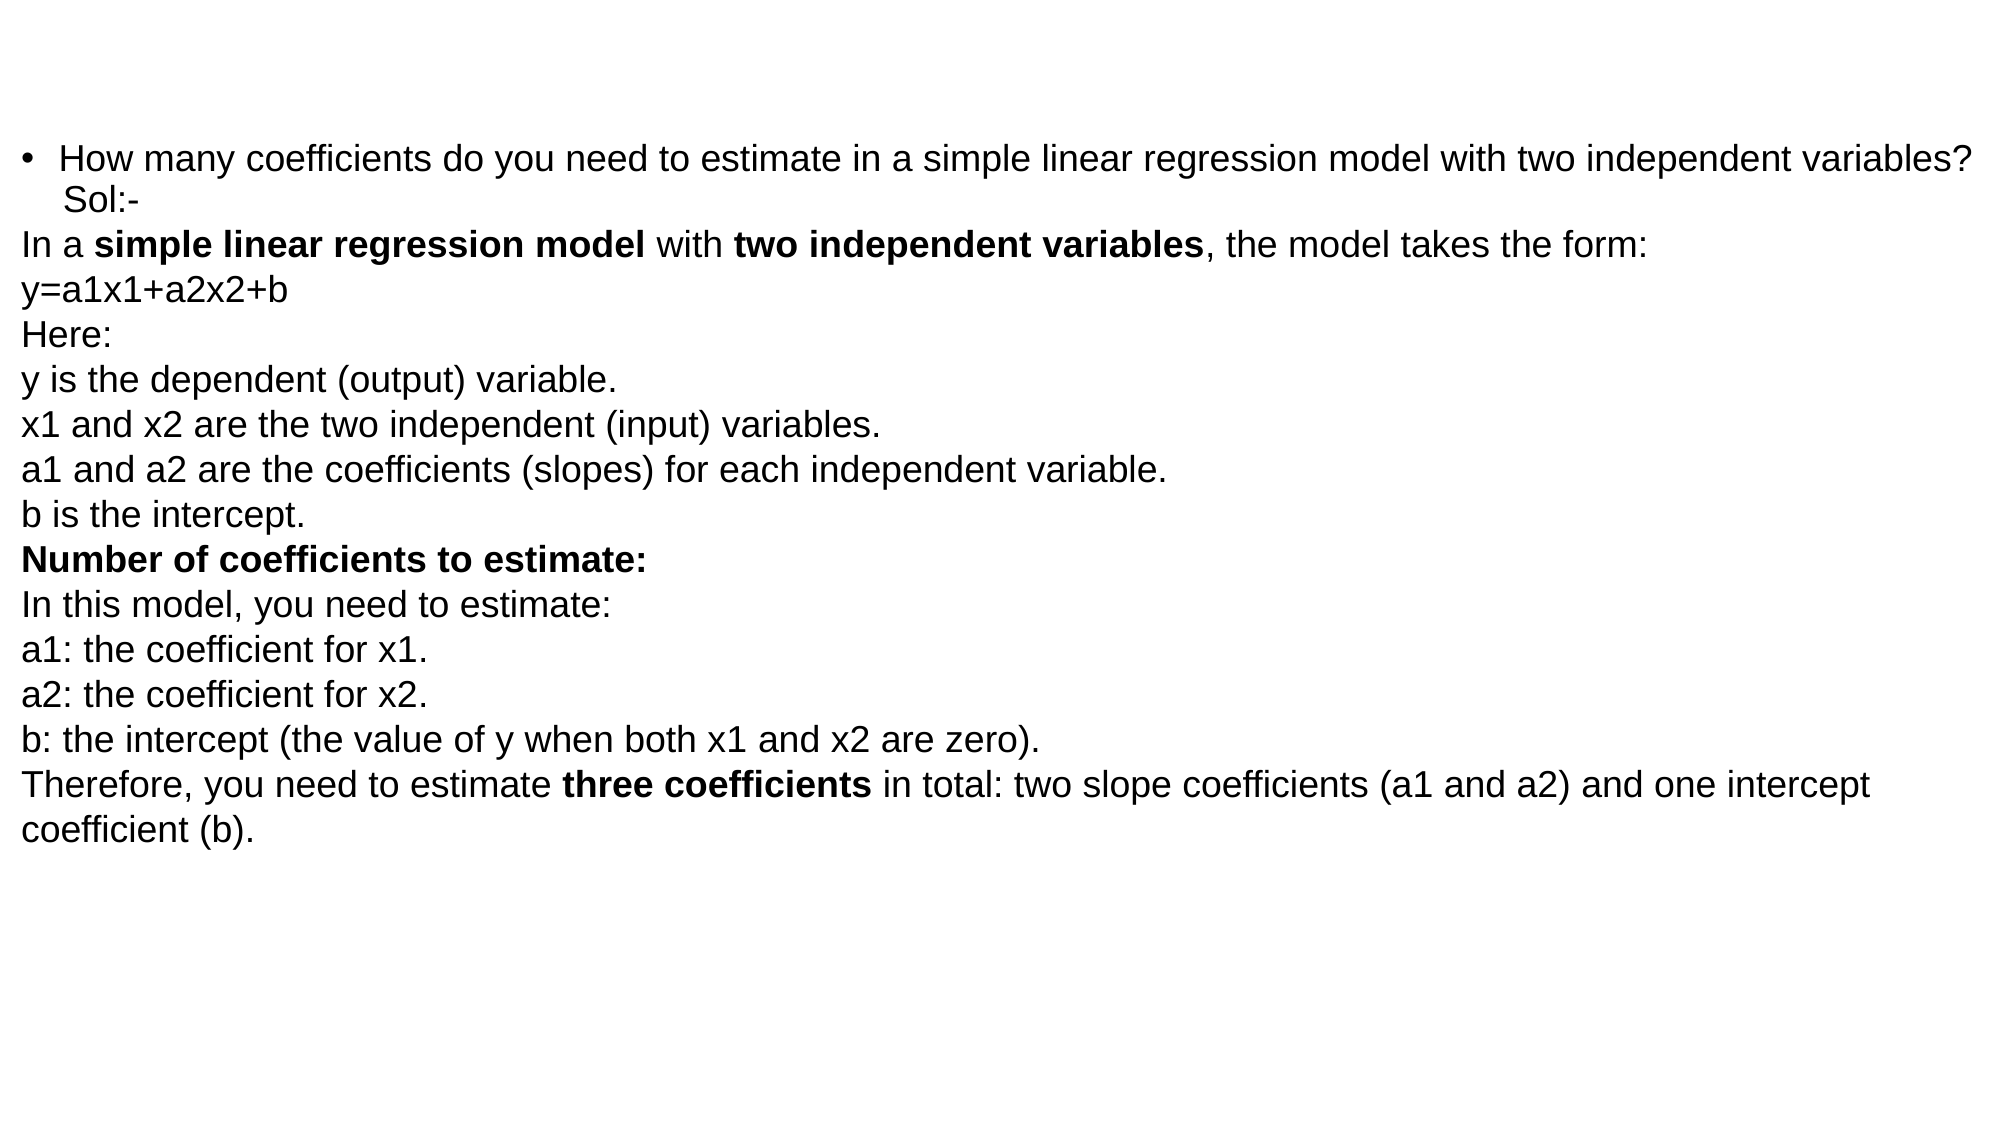

How many coefficients do you need to estimate in a simple linear regression model with two independent variables?
    Sol:-
In a simple linear regression model with two independent variables, the model takes the form:
y=a1x1+a2x2+b
Here:
y is the dependent (output) variable.
x1 and x2​ are the two independent (input) variables.
a1 and a2​ are the coefficients (slopes) for each independent variable.
b is the intercept.
Number of coefficients to estimate:
In this model, you need to estimate:
a1​: the coefficient for x1​.
a2​: the coefficient for x2​.
b: the intercept (the value of y when both x1​ and x2​ are zero).
Therefore, you need to estimate three coefficients in total: two slope coefficients (a1 and a2​) and one intercept
coefficient (b).